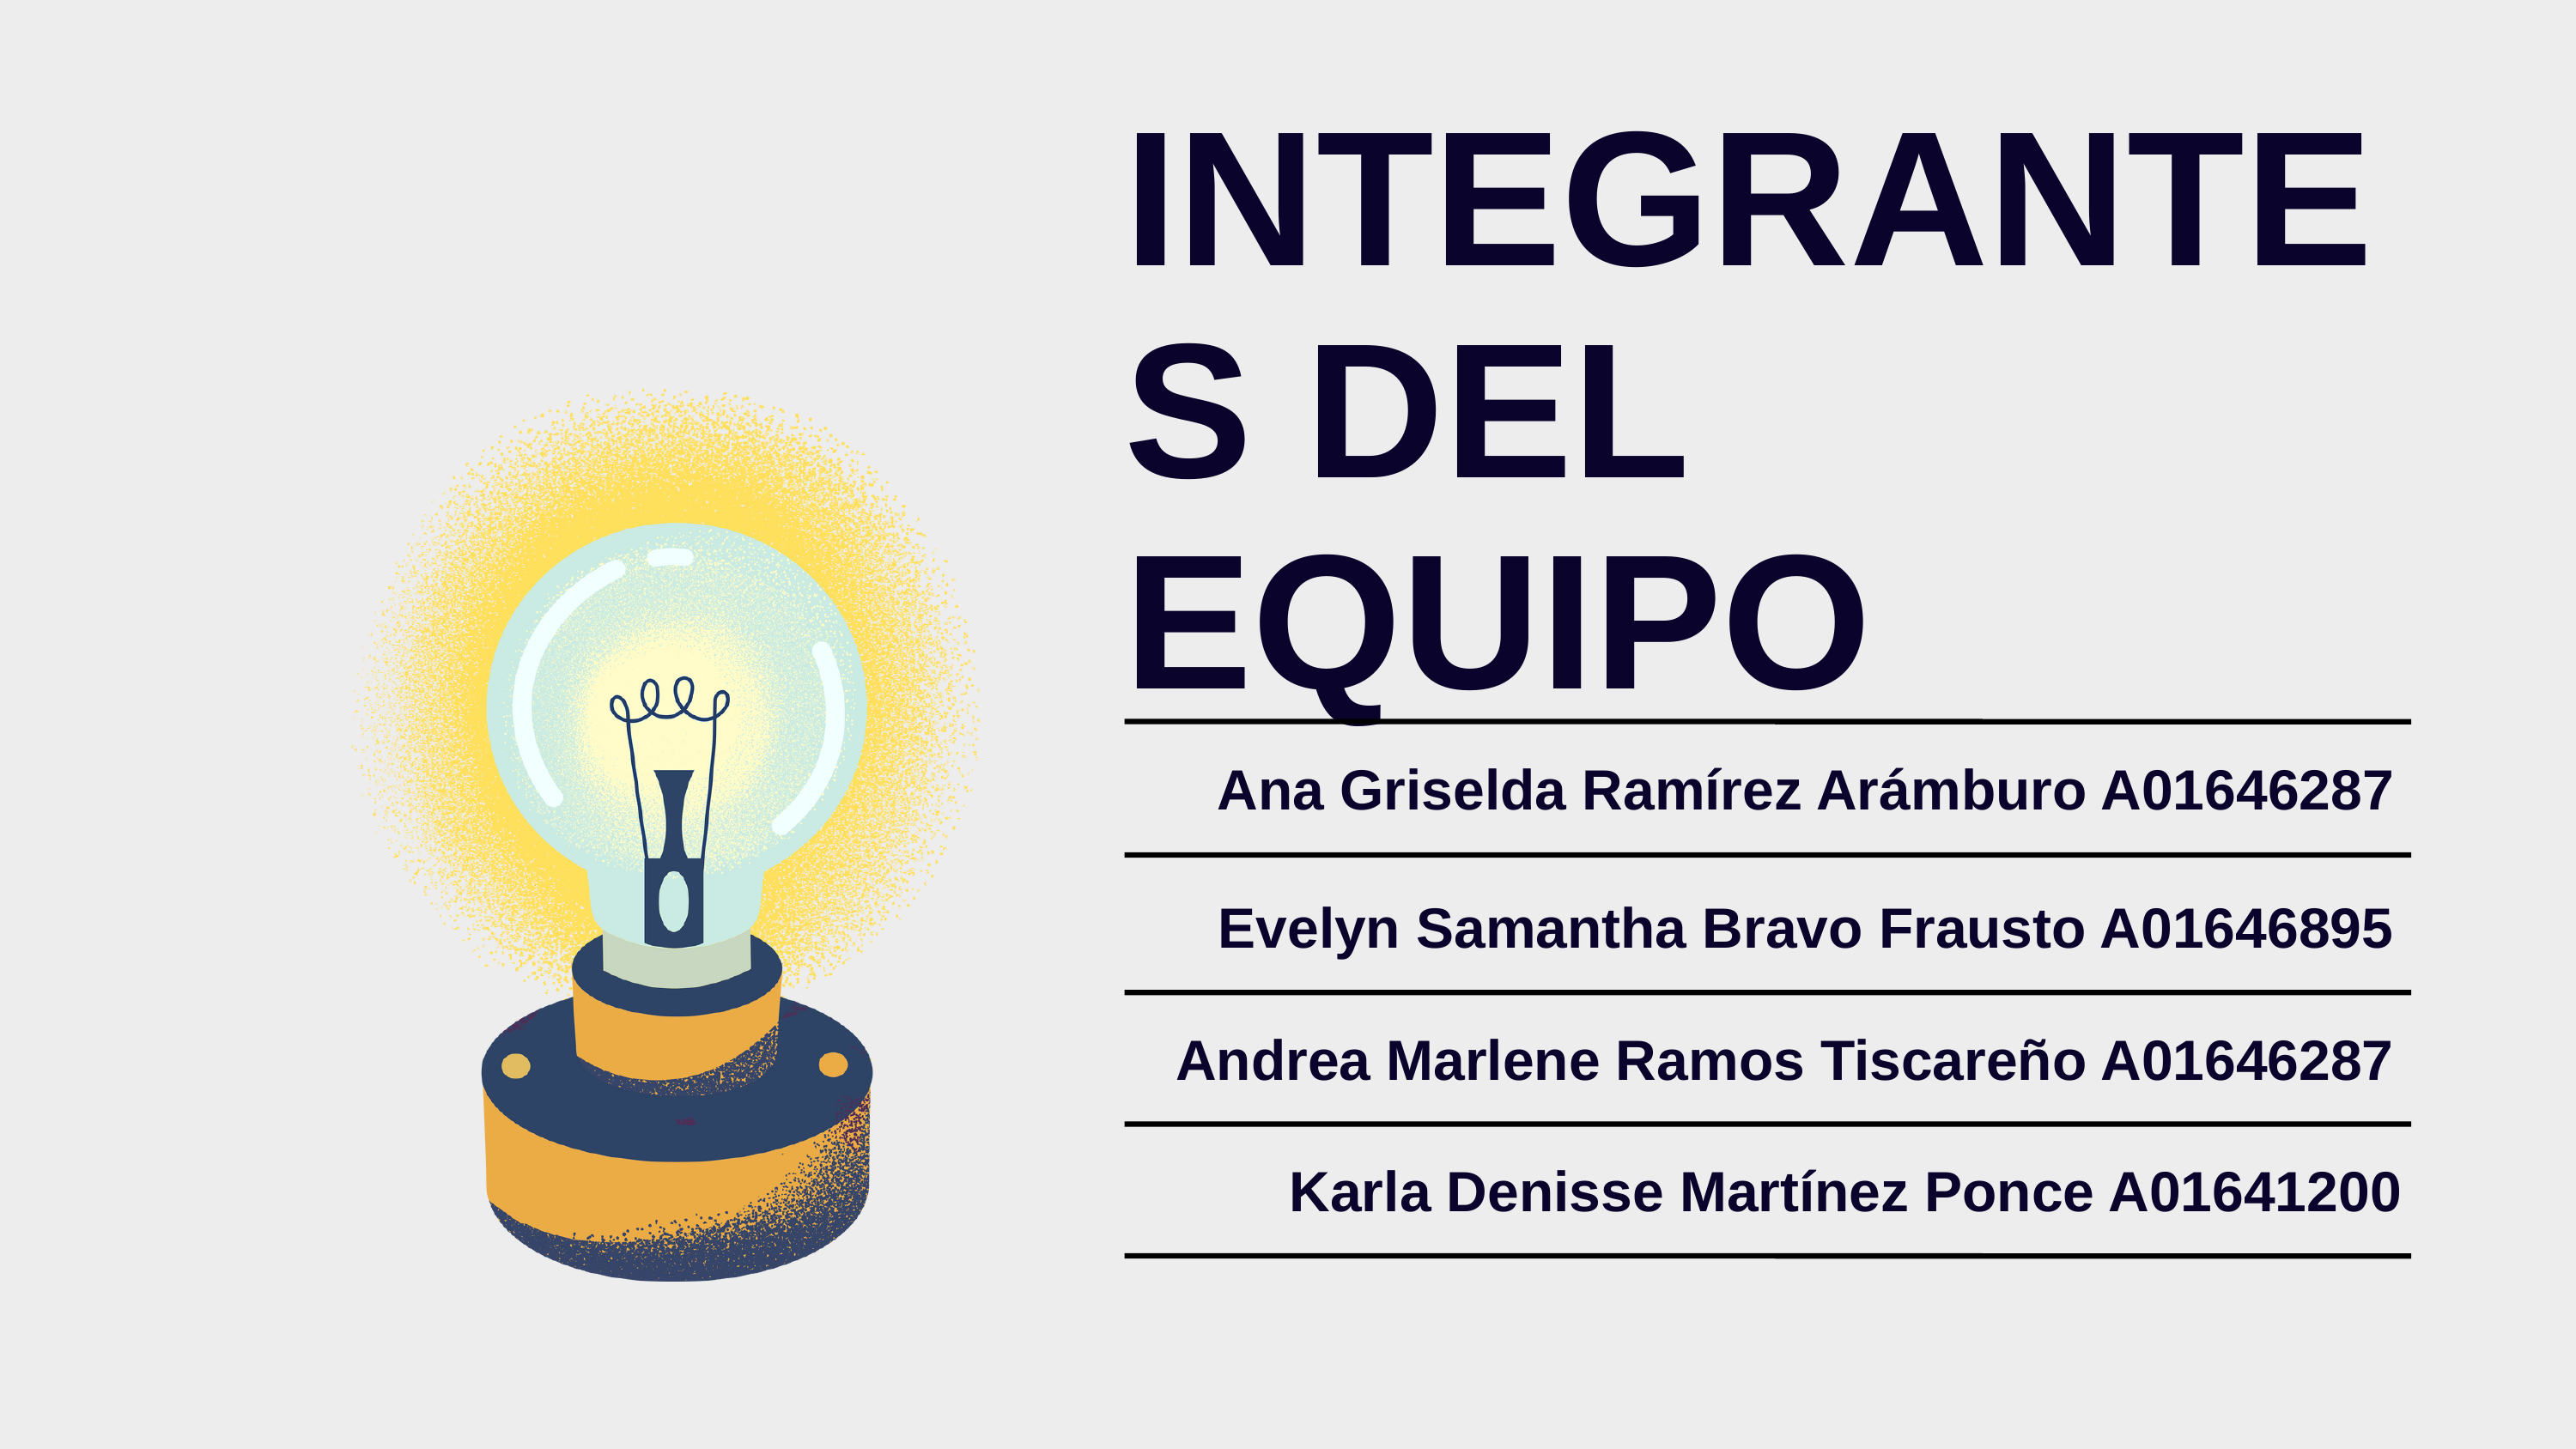

INTEGRANTES DEL EQUIPO

Ana Griselda Ramírez Arámburo A01646287

Evelyn Samantha Bravo Frausto A01646895

Andrea Marlene Ramos Tiscareño A01646287

Karla Denisse Martínez Ponce A01641200